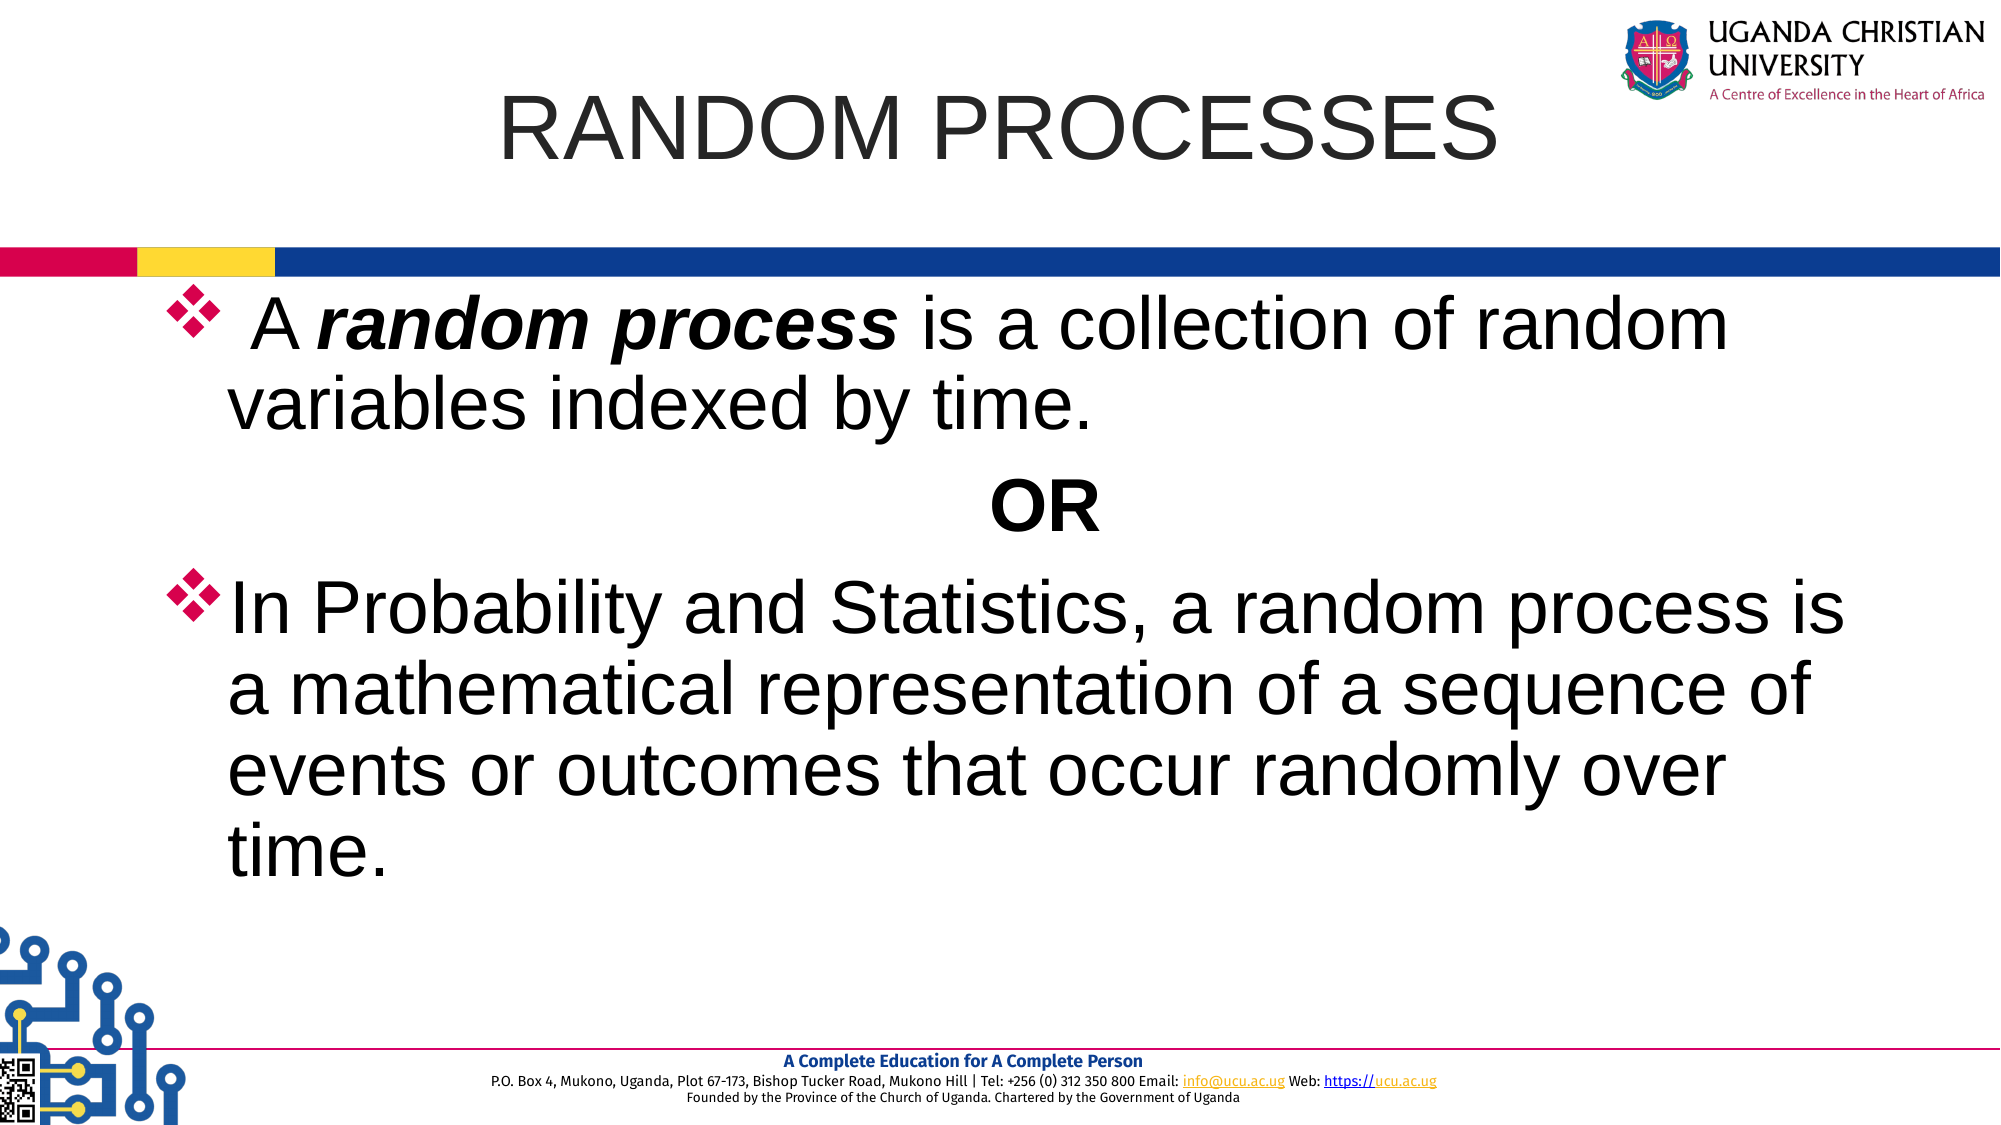

A random process is a collection of random variables indexed by time.
    OR
In Probability and Statistics, a random process is a mathematical representation of a sequence of events or outcomes that occur randomly over time.

# RANDOM PROCESSES